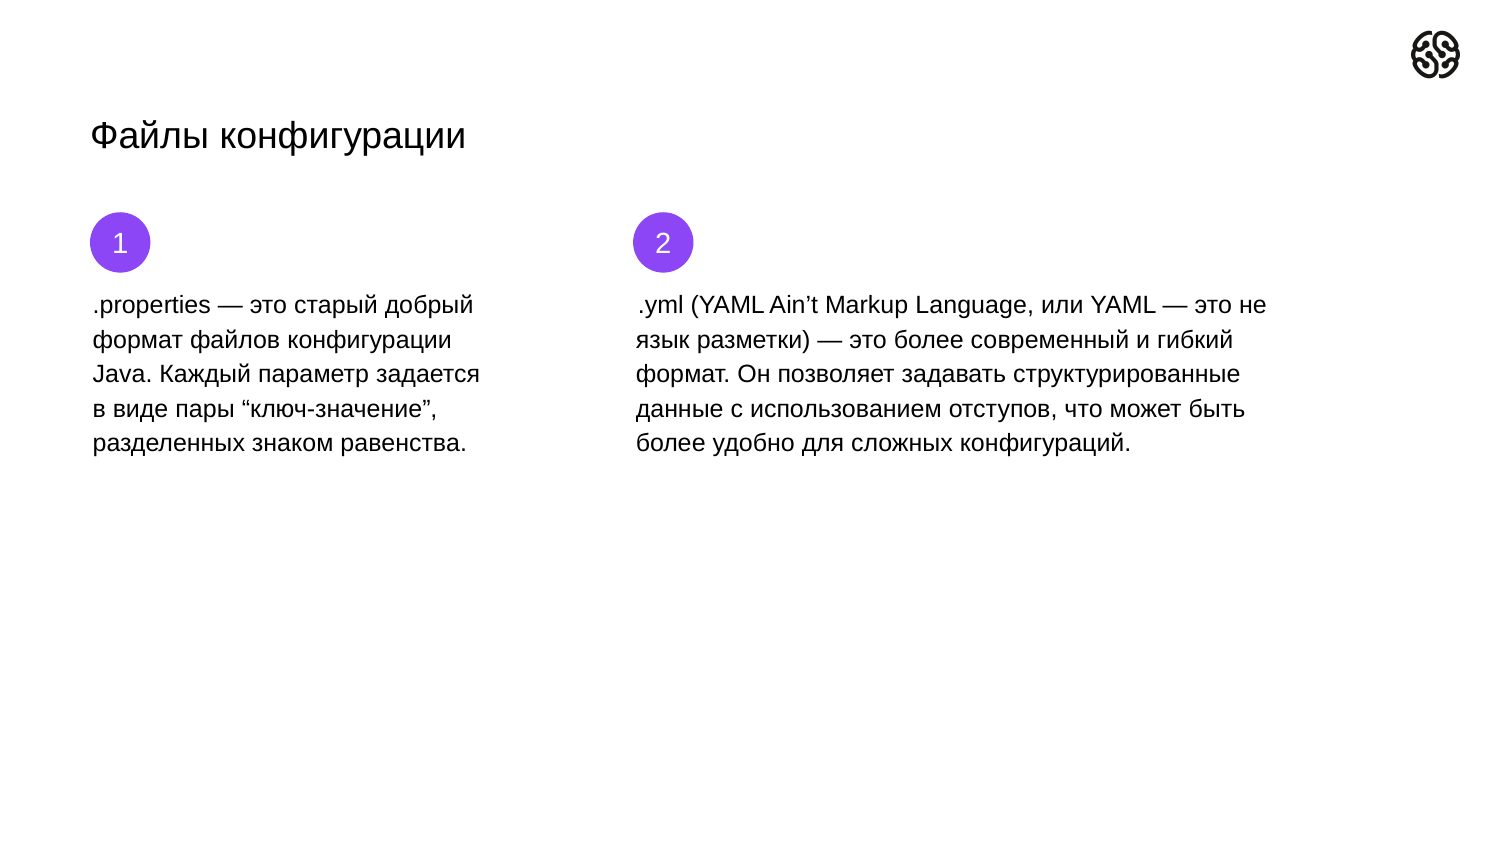

# Файлы конфигурации

1

2
.properties — это старый добрый формат файлов конфигурации Java. Каждый параметр задается
в виде пары “ключ-значение”, разделенных знаком равенства.
.yml (YAML Ain’t Markup Language, или YAML — это не язык разметки) — это более современный и гибкий формат. Он позволяет задавать структурированные данные с использованием отступов, что может быть более удобно для сложных конфигураций.